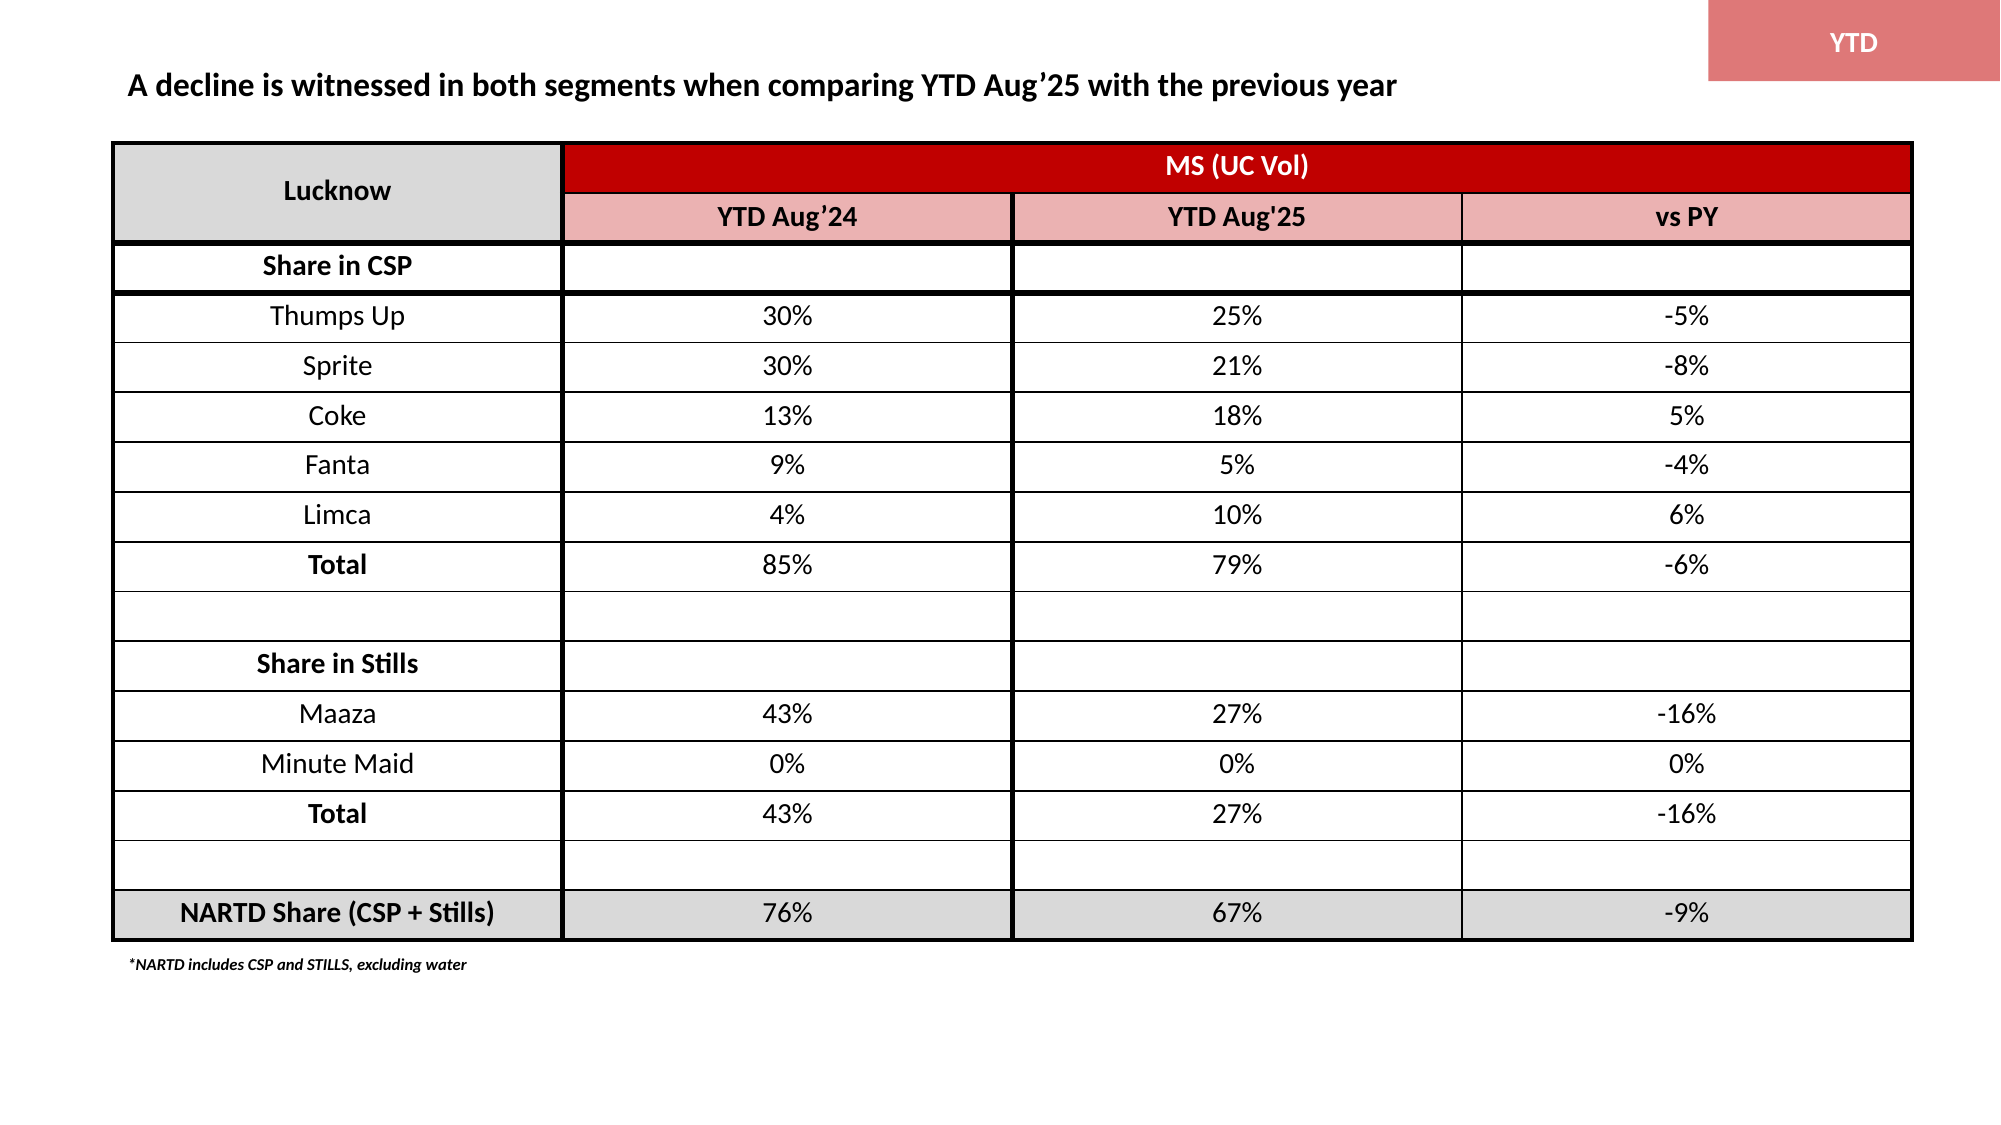

YTD
A decline is witnessed in both segments when comparing YTD Aug’25 with the previous year

| Lucknow | MS (UC Vol) |  |  |
| --- | --- | --- | --- |
|  | YTD Aug’24 | YTD Aug'25 | vs PY |
| Share in CSP |  |  |  |
| Thumps Up | 30% | 25% | -5% |
| Sprite | 30% | 21% | -8% |
| Coke | 13% | 18% | 5% |
| Fanta | 9% | 5% | -4% |
| Limca | 4% | 10% | 6% |
| Total | 85% | 79% | -6% |
|  |  |  |  |
| Share in Stills |  |  |  |
| Maaza | 43% | 27% | -16% |
| Minute Maid | 0% | 0% | 0% |
| Total | 43% | 27% | -16% |
|  |  |  |  |
| NARTD Share (CSP + Stills) | 76% | 67% | -9% |
*NARTD includes CSP and STILLS, excluding water